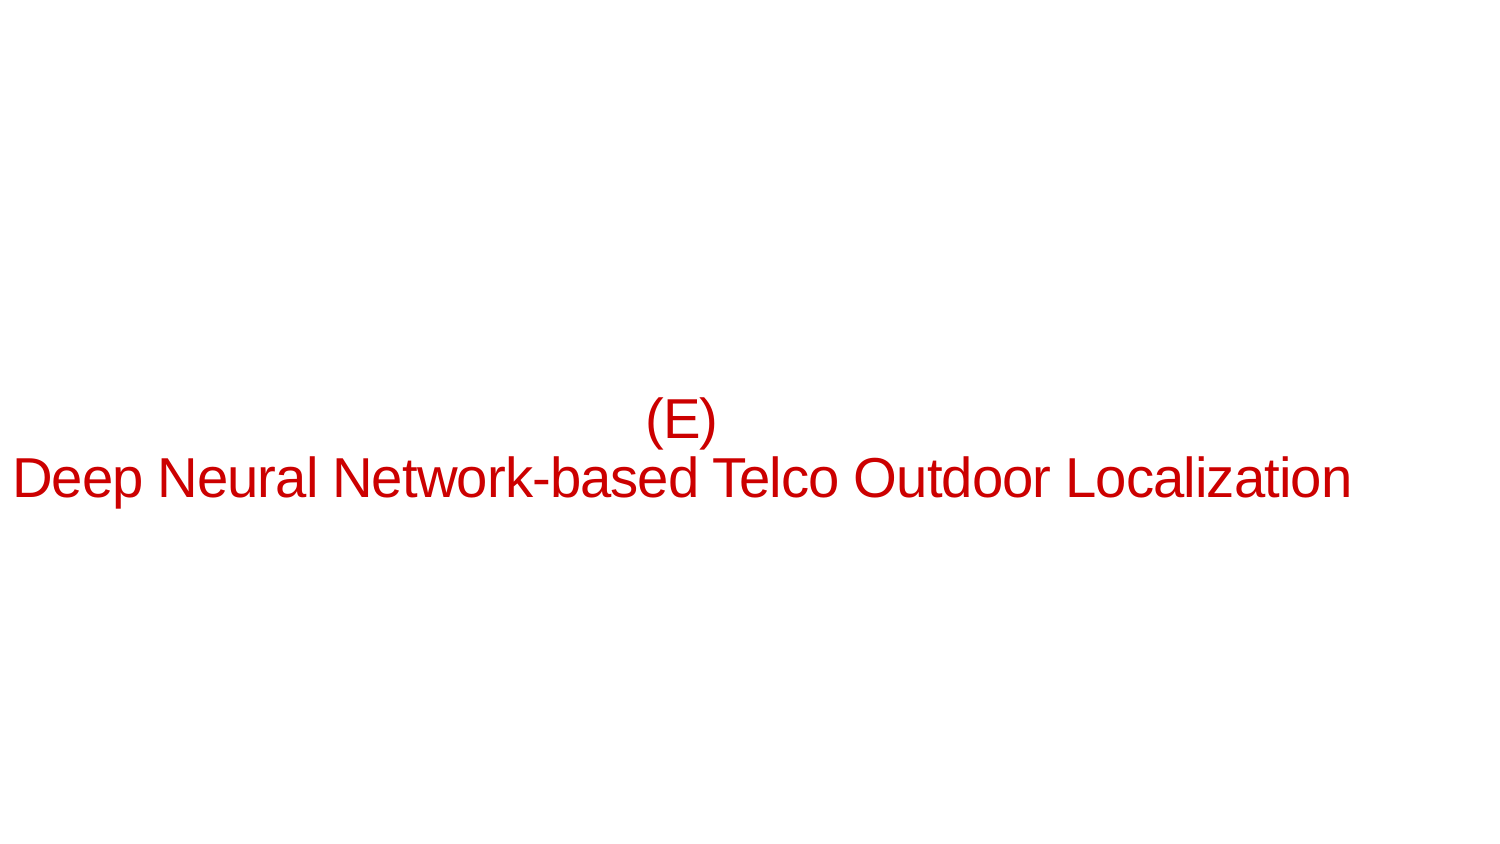

(E)
Deep Neural Network-based Telco Outdoor Localization